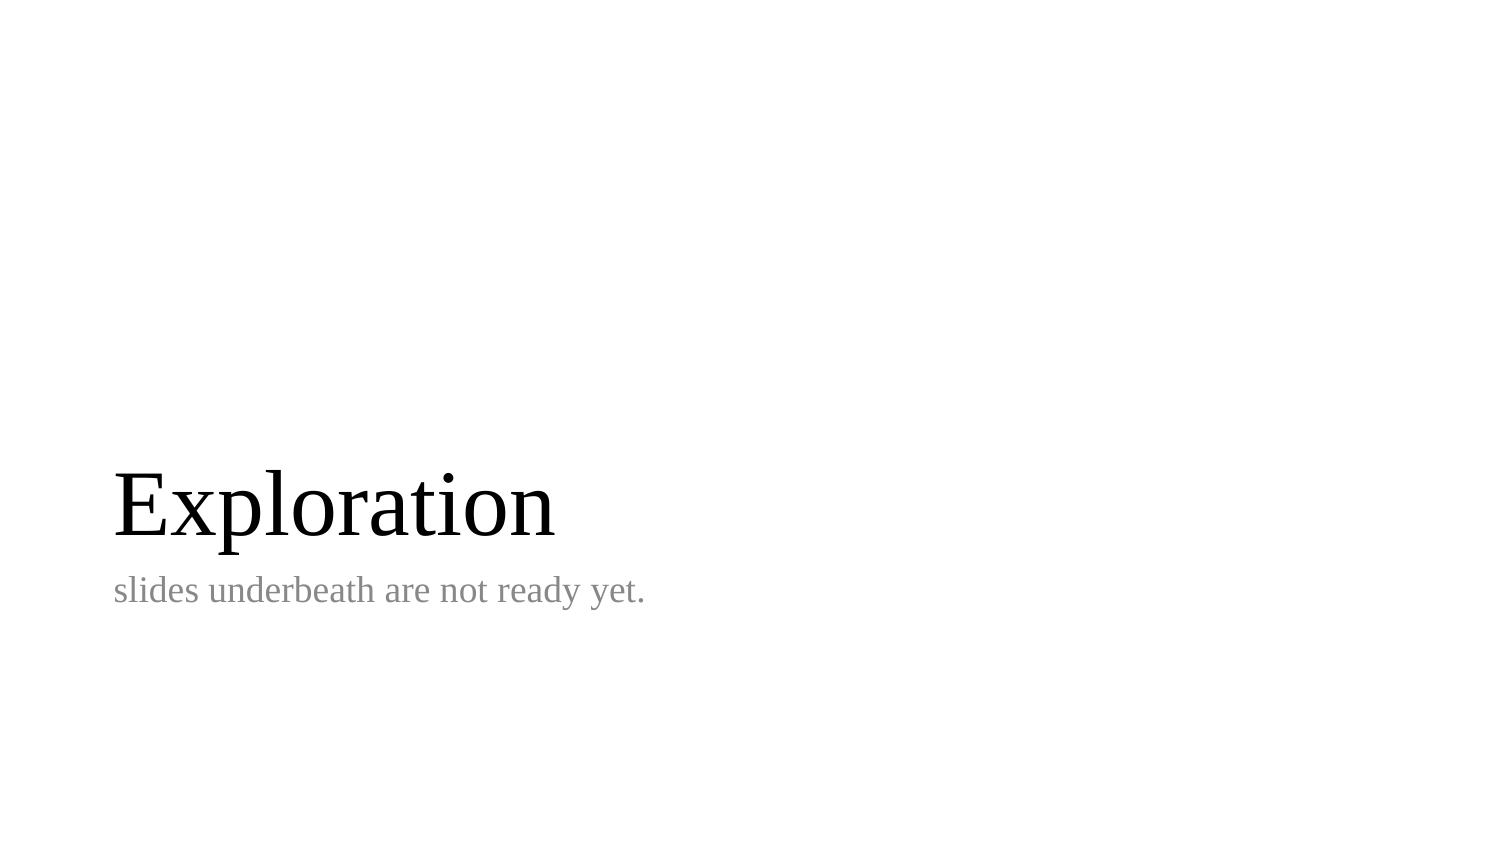

# Exploration
slides underbeath are not ready yet.